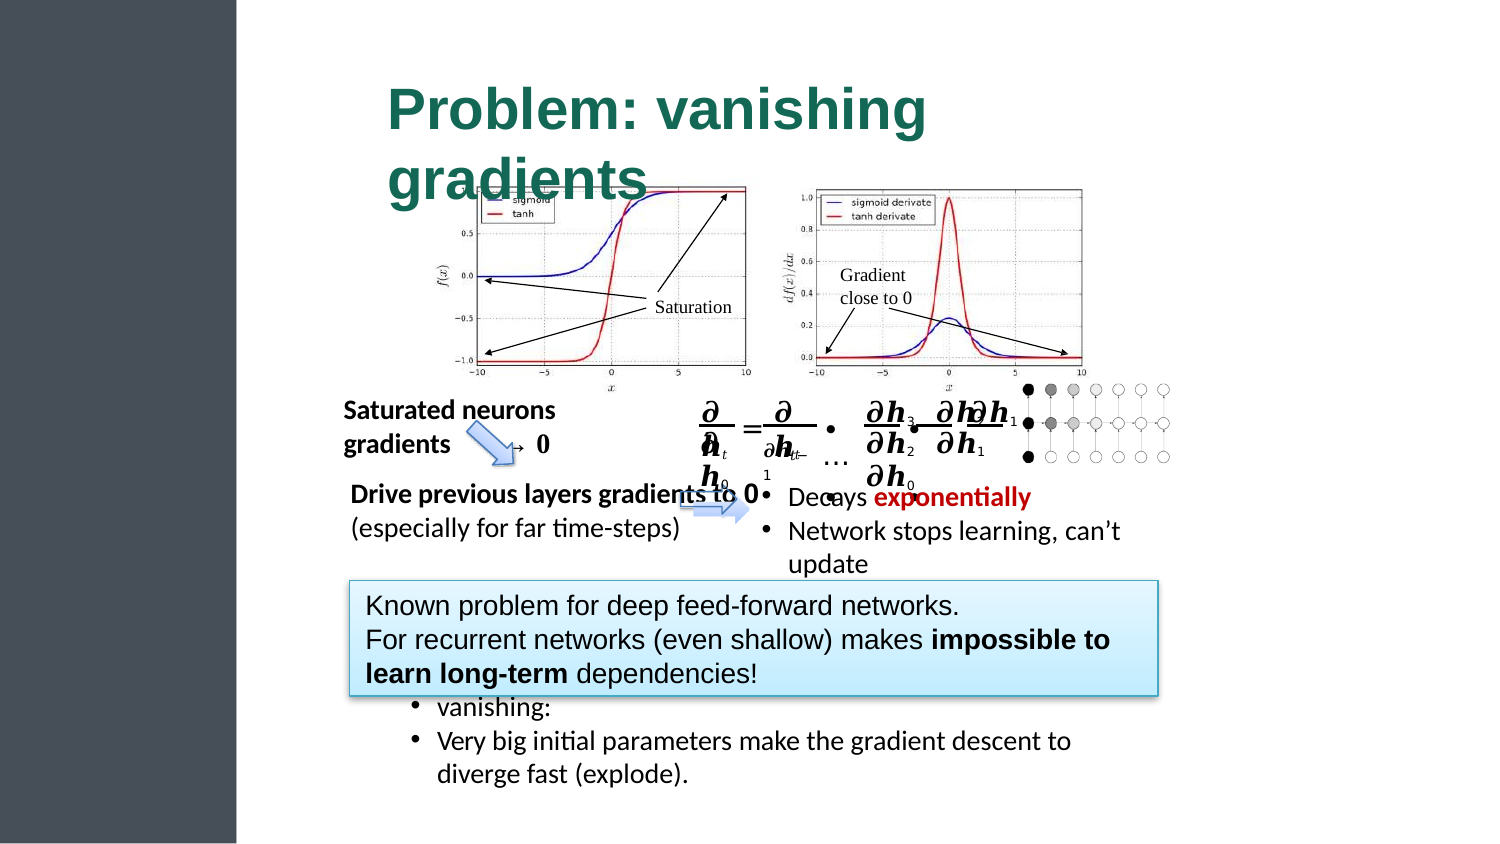

# Problem: vanishing gradients

Gradient  close to 0

Saturation

Saturated neurons gradients        → 0
𝝏𝒉𝑡
𝝏𝒉𝑡
𝝏𝒉3	𝝏𝒉2
𝝏𝒉1
∙ ⋯ ∙
∙	∙
=

𝝏𝒉0
𝝏𝒉2	𝝏𝒉1	𝝏𝒉0

𝝏𝒉𝑡−1
Drive previous layers gradients to 0
(especially for far time-steps)
Decays exponentially
Network stops learning, can’t update
Impossible to learn correlations between temporally distant events

Known problem for deep feed-forward networks.
For recurrent networks (even shallow) makes impossible to learn long-term dependencies!
Smaller weight parameters leads to faster gradients
vanishing:
Very big initial parameters make the gradient descent to diverge fast (explode).